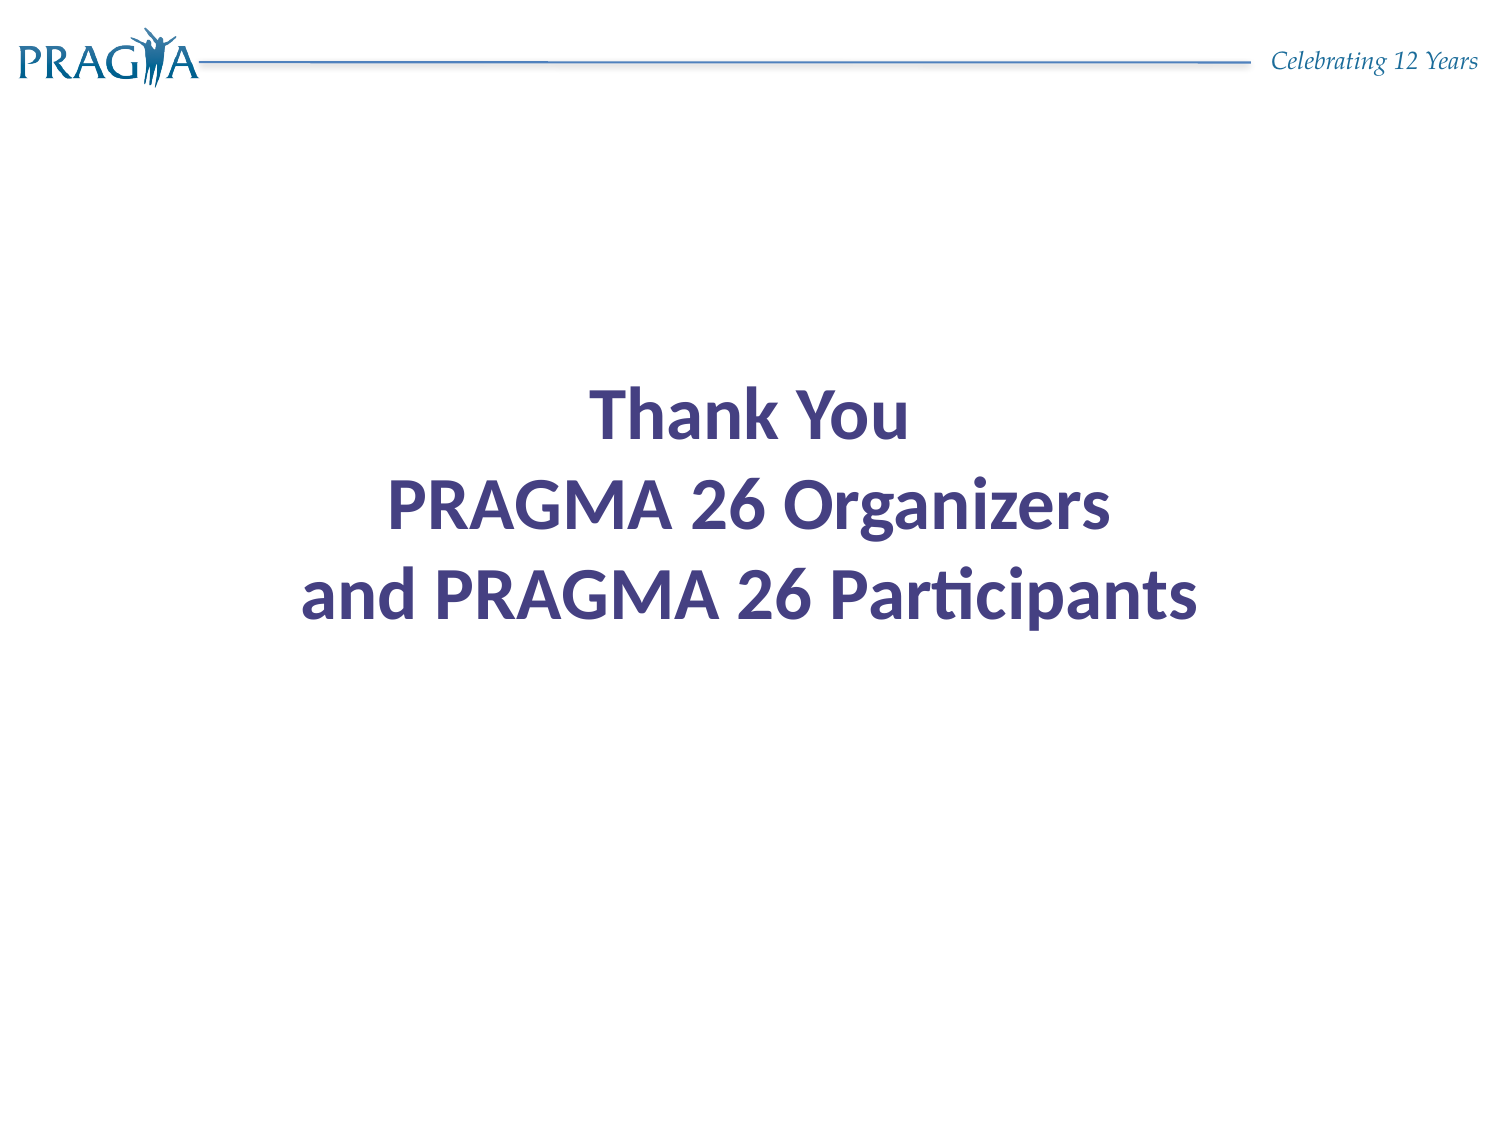

# Thank You PRAGMA 26 Organizers and PRAGMA 26 Participants